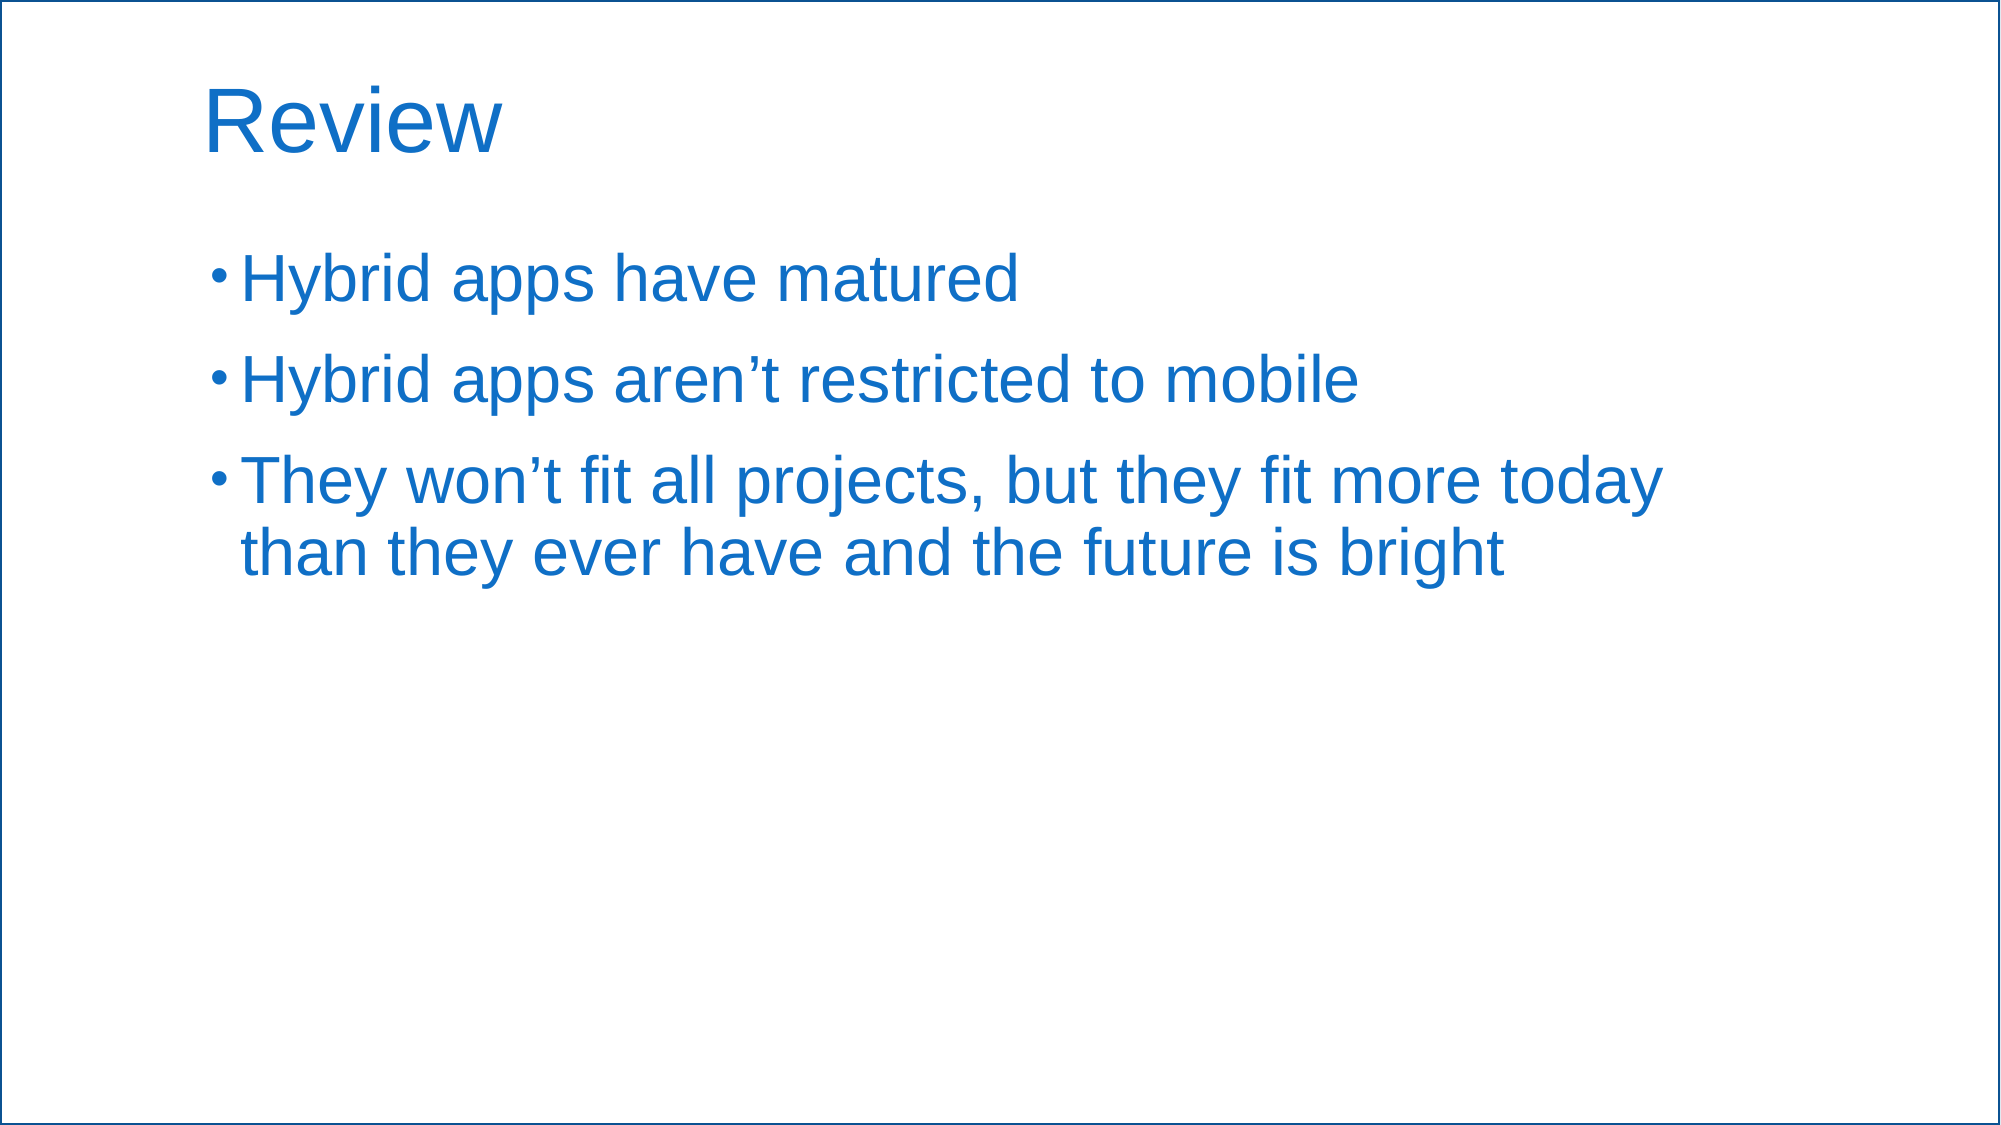

# Review
Hybrid apps have matured
Hybrid apps aren’t restricted to mobile
They won’t fit all projects, but they fit more today than they ever have and the future is bright